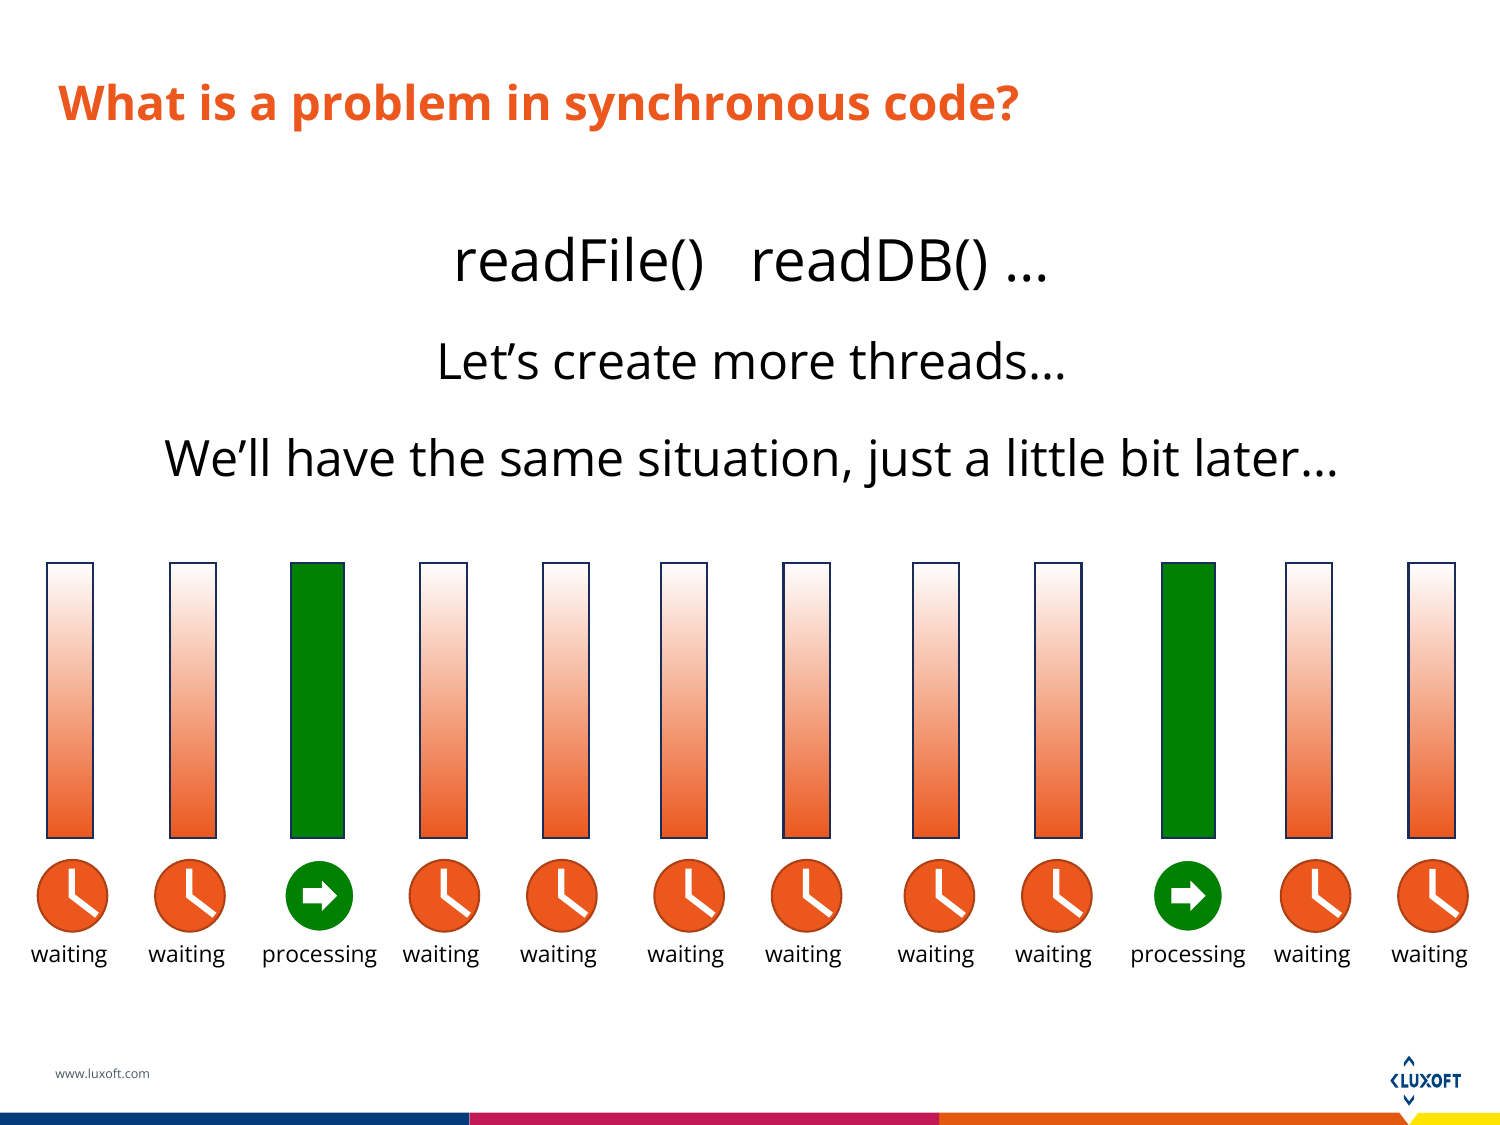

# What is a problem in synchronous code?
readFile()   readDB() …
Let’s create more threads…
We’ll have the same situation, just a little bit later…

waiting

waiting

processing

waiting

waiting

waiting

waiting

processing

waiting

waiting

waiting

waiting